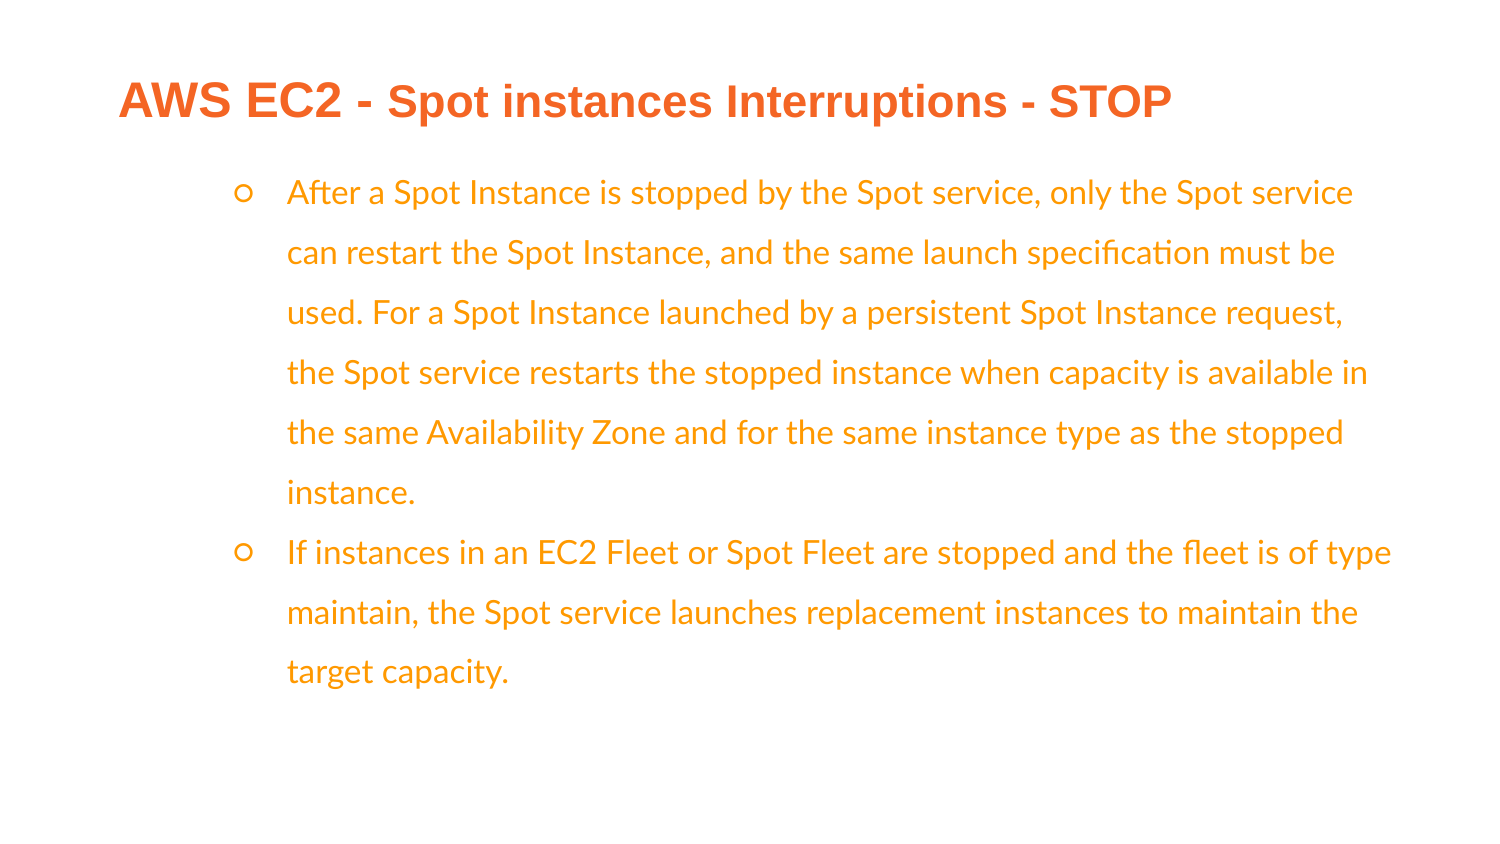

AWS EC2 - Spot instances Interruptions - STOP
After a Spot Instance is stopped by the Spot service, only the Spot service can restart the Spot Instance, and the same launch specification must be used. For a Spot Instance launched by a persistent Spot Instance request, the Spot service restarts the stopped instance when capacity is available in the same Availability Zone and for the same instance type as the stopped instance.
If instances in an EC2 Fleet or Spot Fleet are stopped and the fleet is of type maintain, the Spot service launches replacement instances to maintain the target capacity.